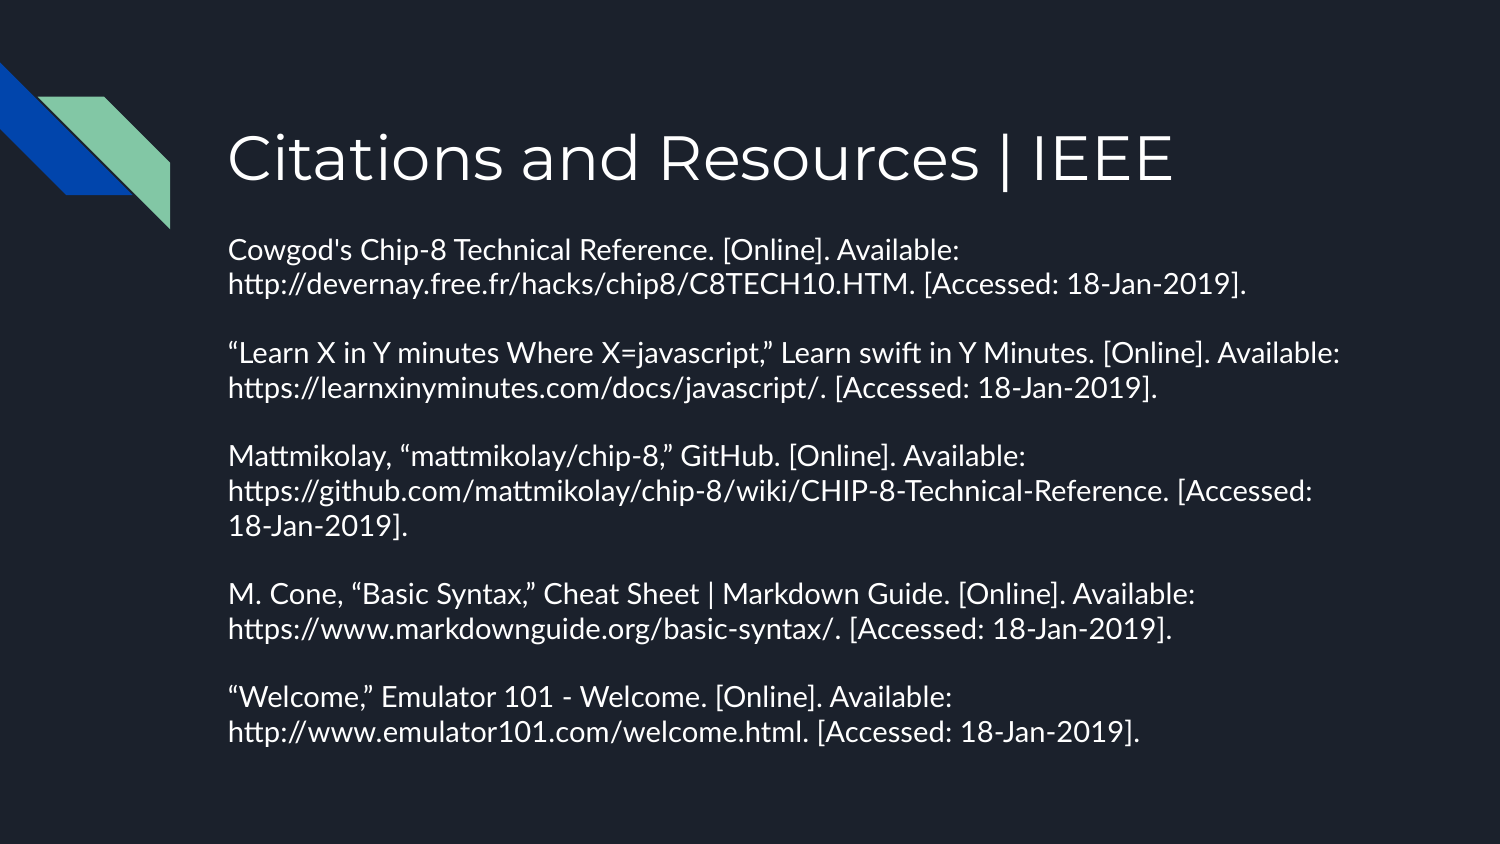

# Citations and Resources | IEEE
Cowgod's Chip-8 Technical Reference. [Online]. Available: http://devernay.free.fr/hacks/chip8/C8TECH10.HTM. [Accessed: 18-Jan-2019].
“Learn X in Y minutes Where X=javascript,” Learn swift in Y Minutes. [Online]. Available: https://learnxinyminutes.com/docs/javascript/. [Accessed: 18-Jan-2019].
Mattmikolay, “mattmikolay/chip-8,” GitHub. [Online]. Available: https://github.com/mattmikolay/chip-8/wiki/CHIP‐8-Technical-Reference. [Accessed: 18-Jan-2019].
M. Cone, “Basic Syntax,” Cheat Sheet | Markdown Guide. [Online]. Available: https://www.markdownguide.org/basic-syntax/. [Accessed: 18-Jan-2019].
“Welcome,” Emulator 101 - Welcome. [Online]. Available: http://www.emulator101.com/welcome.html. [Accessed: 18-Jan-2019].